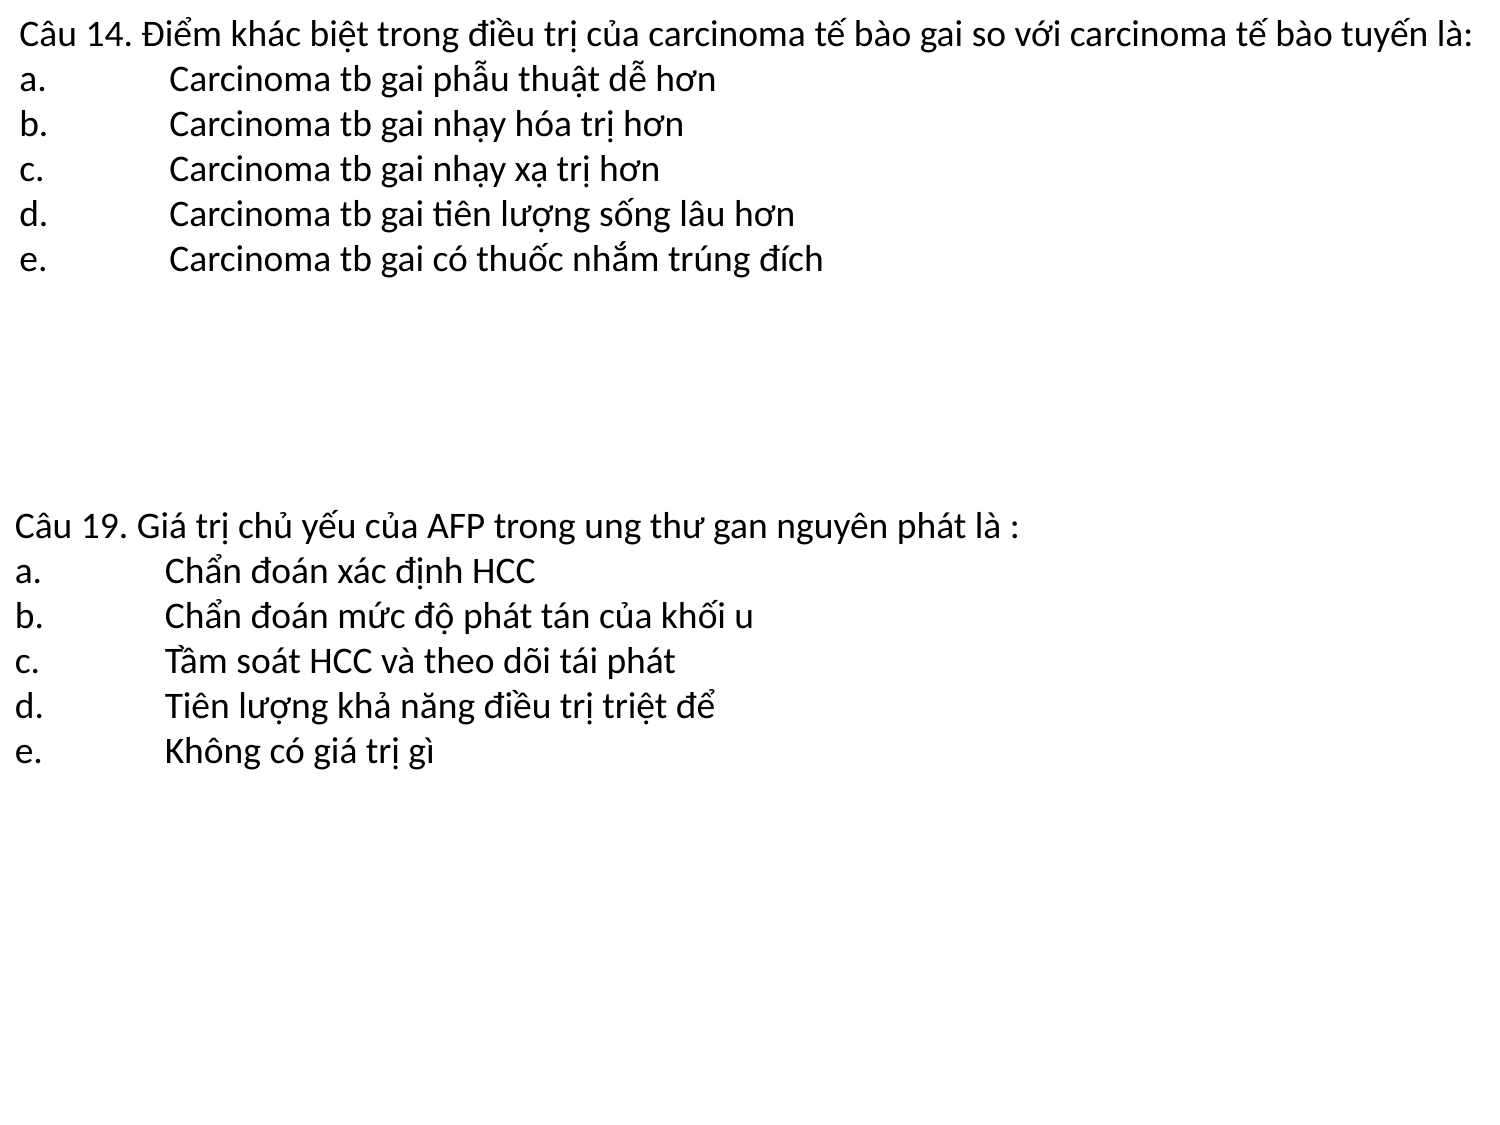

Câu 14. Điểm khác biệt trong điều trị của carcinoma tế bào gai so với carcinoma tế bào tuyến là:
a.	Carcinoma tb gai phẫu thuật dễ hơn
b.	Carcinoma tb gai nhạy hóa trị hơn
c.	Carcinoma tb gai nhạy xạ trị hơn
d.	Carcinoma tb gai tiên lượng sống lâu hơn
e.	Carcinoma tb gai có thuốc nhắm trúng đích
Câu 19. Giá trị chủ yếu của AFP trong ung thư gan nguyên phát là :
a.	Chẩn đoán xác định HCC
b.	Chẩn đoán mức độ phát tán của khối u
c.	Tầm soát HCC và theo dõi tái phát
d.	Tiên lượng khả năng điều trị triệt để
e.	Không có giá trị gì